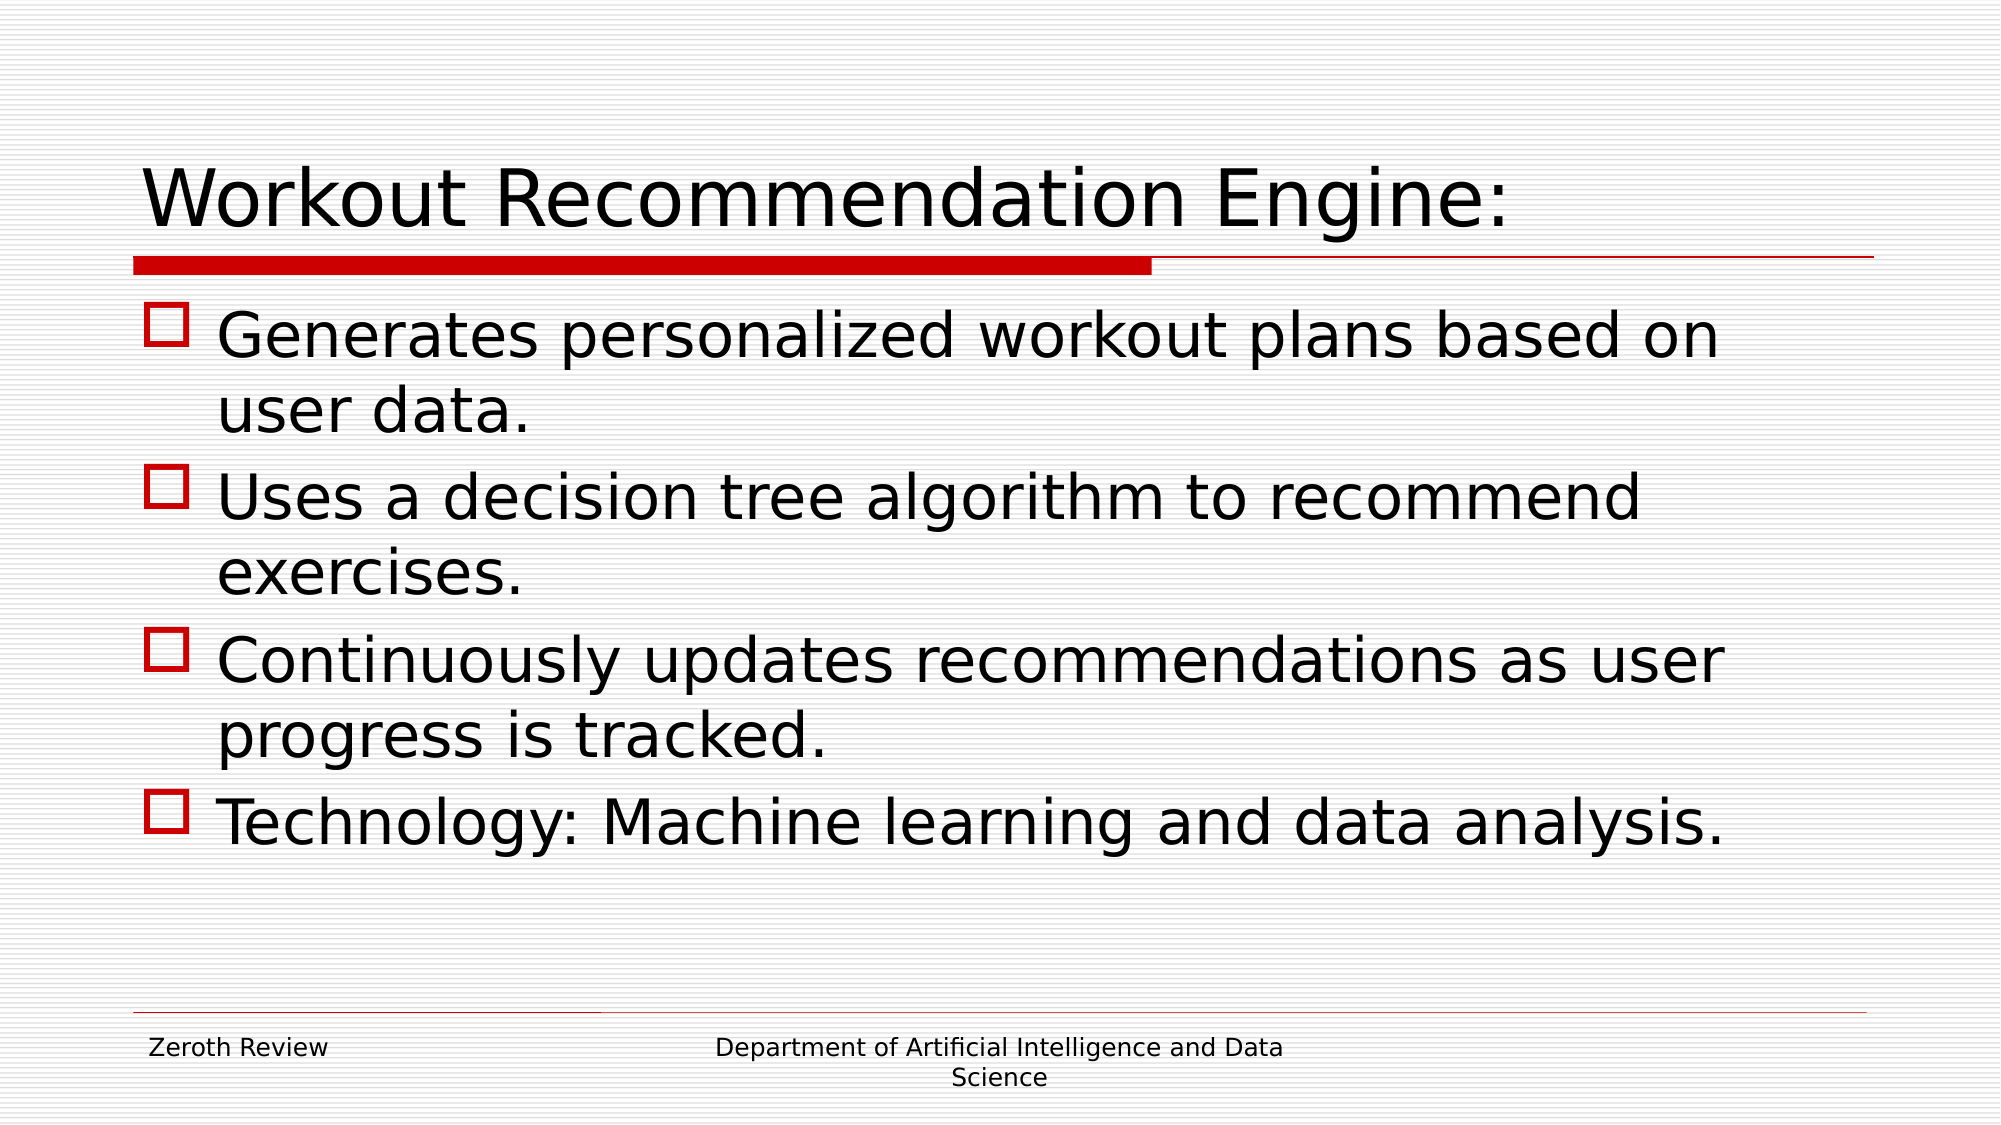

# Workout Recommendation Engine:
Generates personalized workout plans based on user data.
Uses a decision tree algorithm to recommend exercises.
Continuously updates recommendations as user progress is tracked.
Technology: Machine learning and data analysis.
Zeroth Review
Department of Artificial Intelligence and Data Science
29